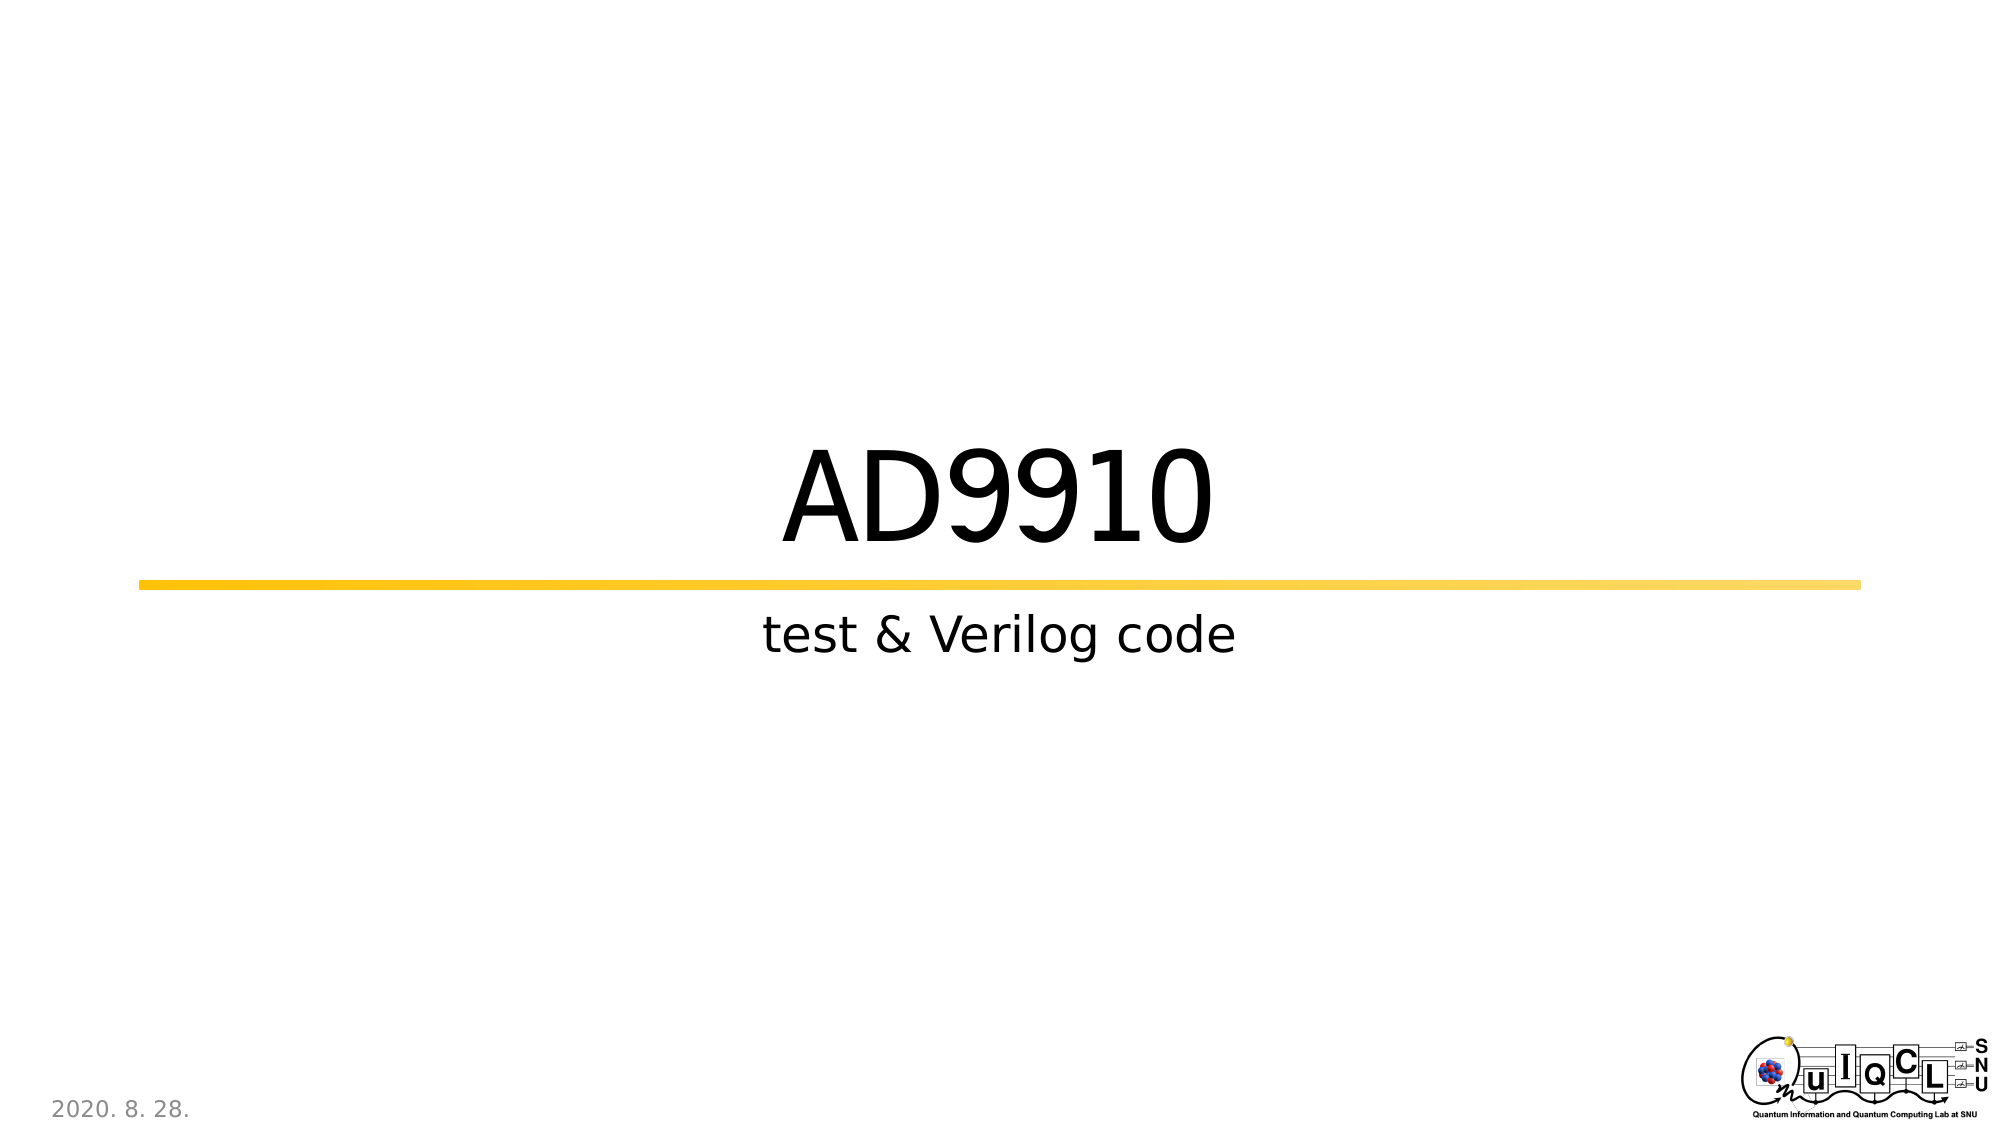

# AD9910
test & Verilog code
2020. 8. 28.